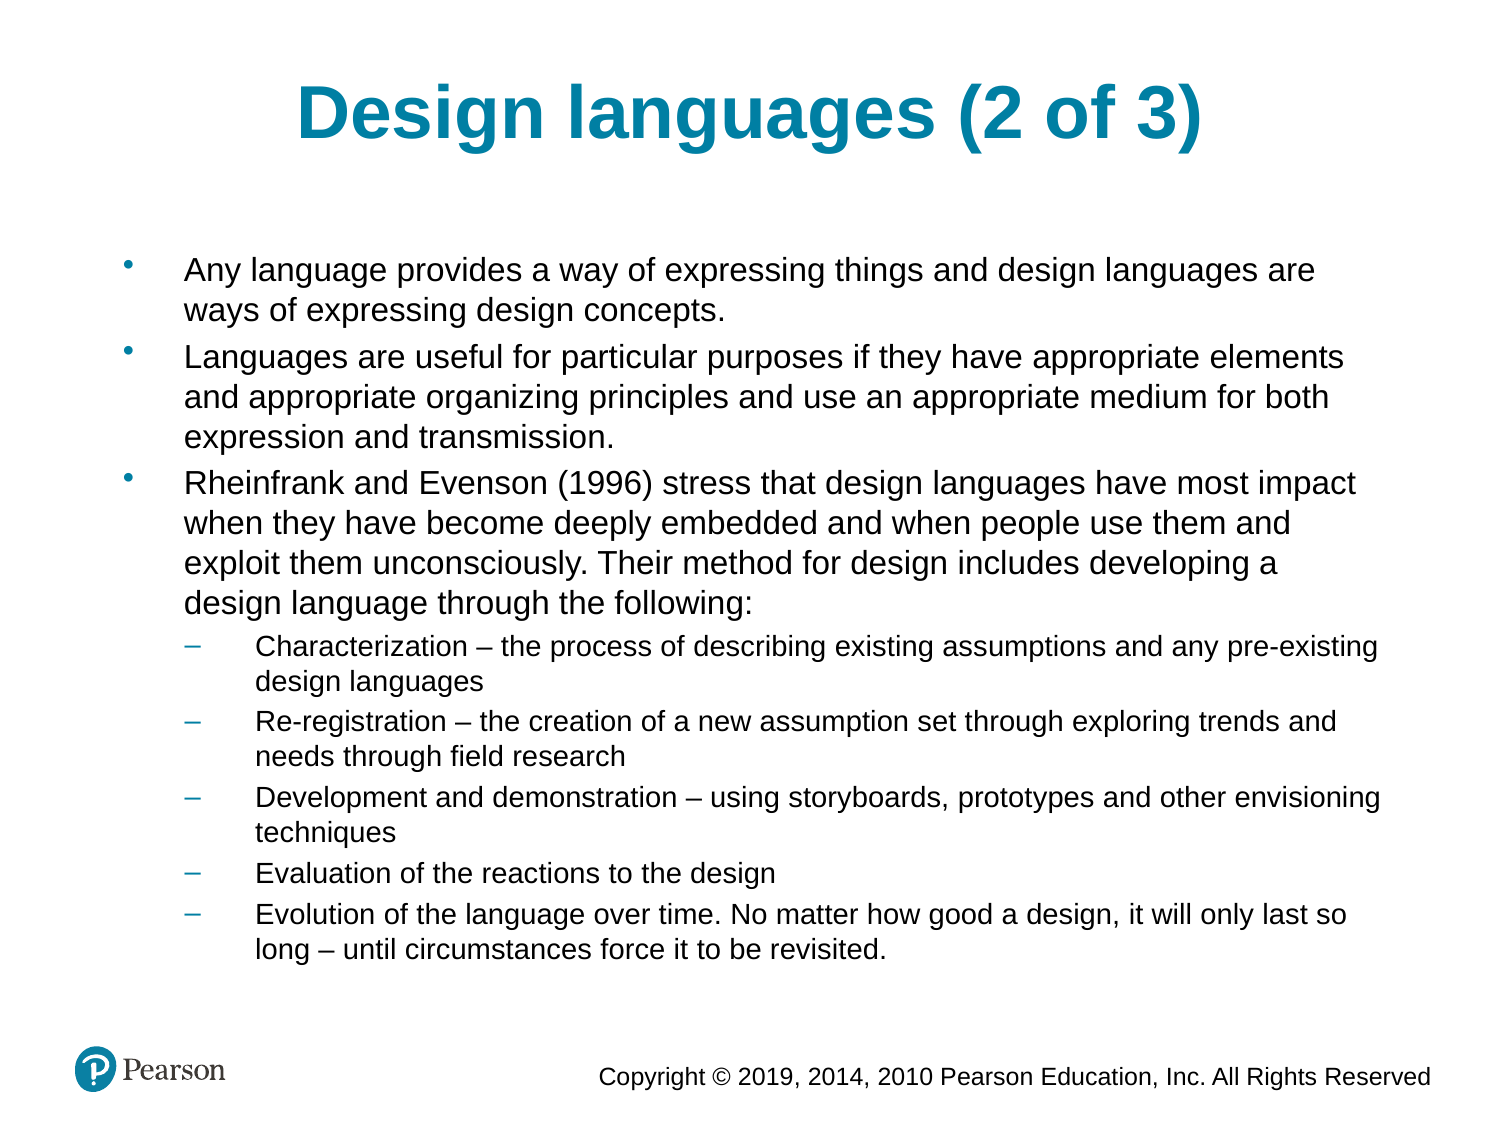

Design languages (2 of 3)
Any language provides a way of expressing things and design languages are ways of expressing design concepts.
Languages are useful for particular purposes if they have appropriate elements and appropriate organizing principles and use an appropriate medium for both expression and transmission.
Rheinfrank and Evenson (1996) stress that design languages have most impact when they have become deeply embedded and when people use them and exploit them unconsciously. Their method for design includes developing a design language through the following:
Characterization – the process of describing existing assumptions and any pre-existing design languages
Re-registration – the creation of a new assumption set through exploring trends and needs through field research
Development and demonstration – using storyboards, prototypes and other envisioning techniques
Evaluation of the reactions to the design
Evolution of the language over time. No matter how good a design, it will only last so long – until circumstances force it to be revisited.